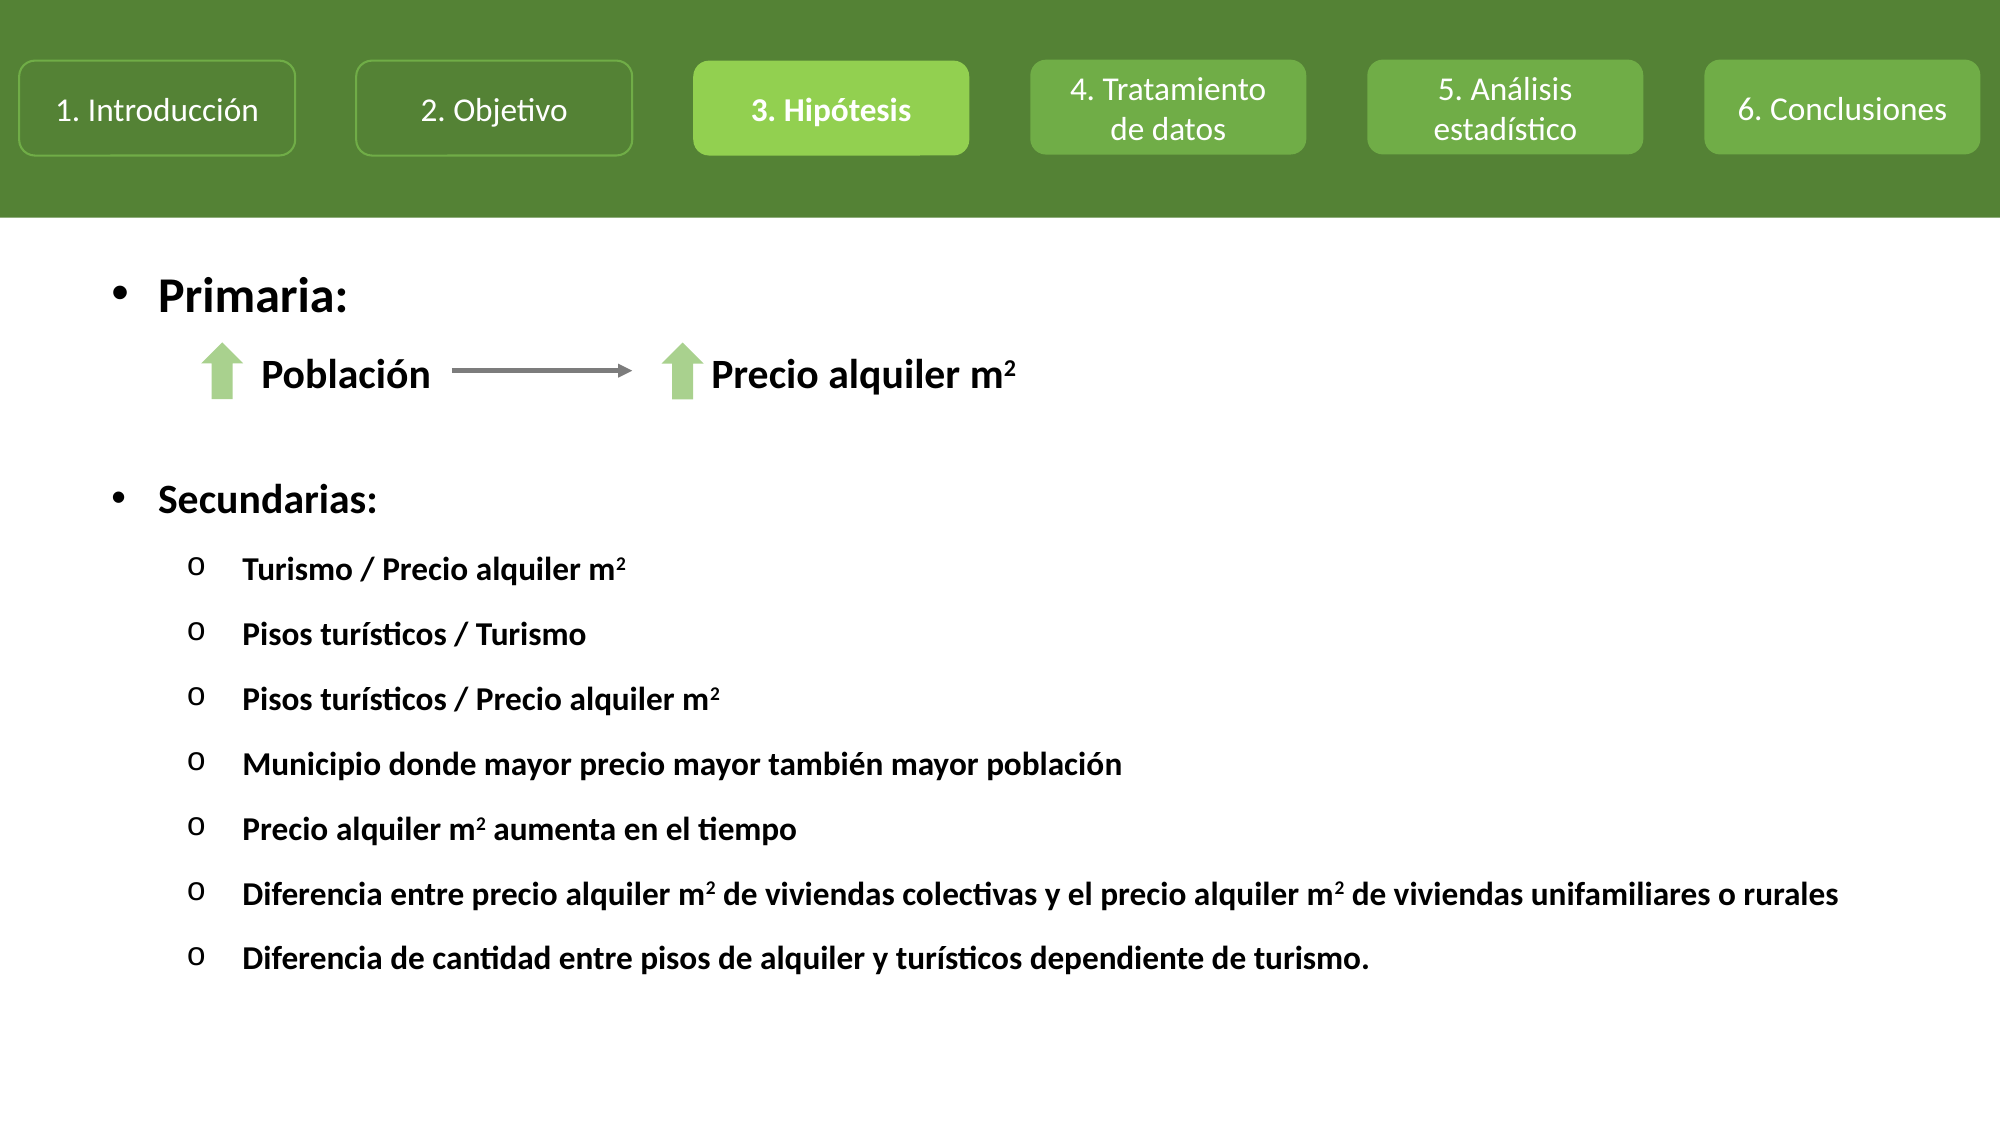

5. Análisis estadístico
6. Conclusiones
4. Tratamiento de datos
2. Objetivo
1. Introducción
3. Hipótesis
Primaria:
	Población		Precio alquiler m2

Secundarias:
Turismo / Precio alquiler m2
Pisos turísticos / Turismo
Pisos turísticos / Precio alquiler m2
Municipio donde mayor precio mayor también mayor población
Precio alquiler m2 aumenta en el tiempo
Diferencia entre precio alquiler m2 de viviendas colectivas y el precio alquiler m2 de viviendas unifamiliares o rurales
Diferencia de cantidad entre pisos de alquiler y turísticos dependiente de turismo.